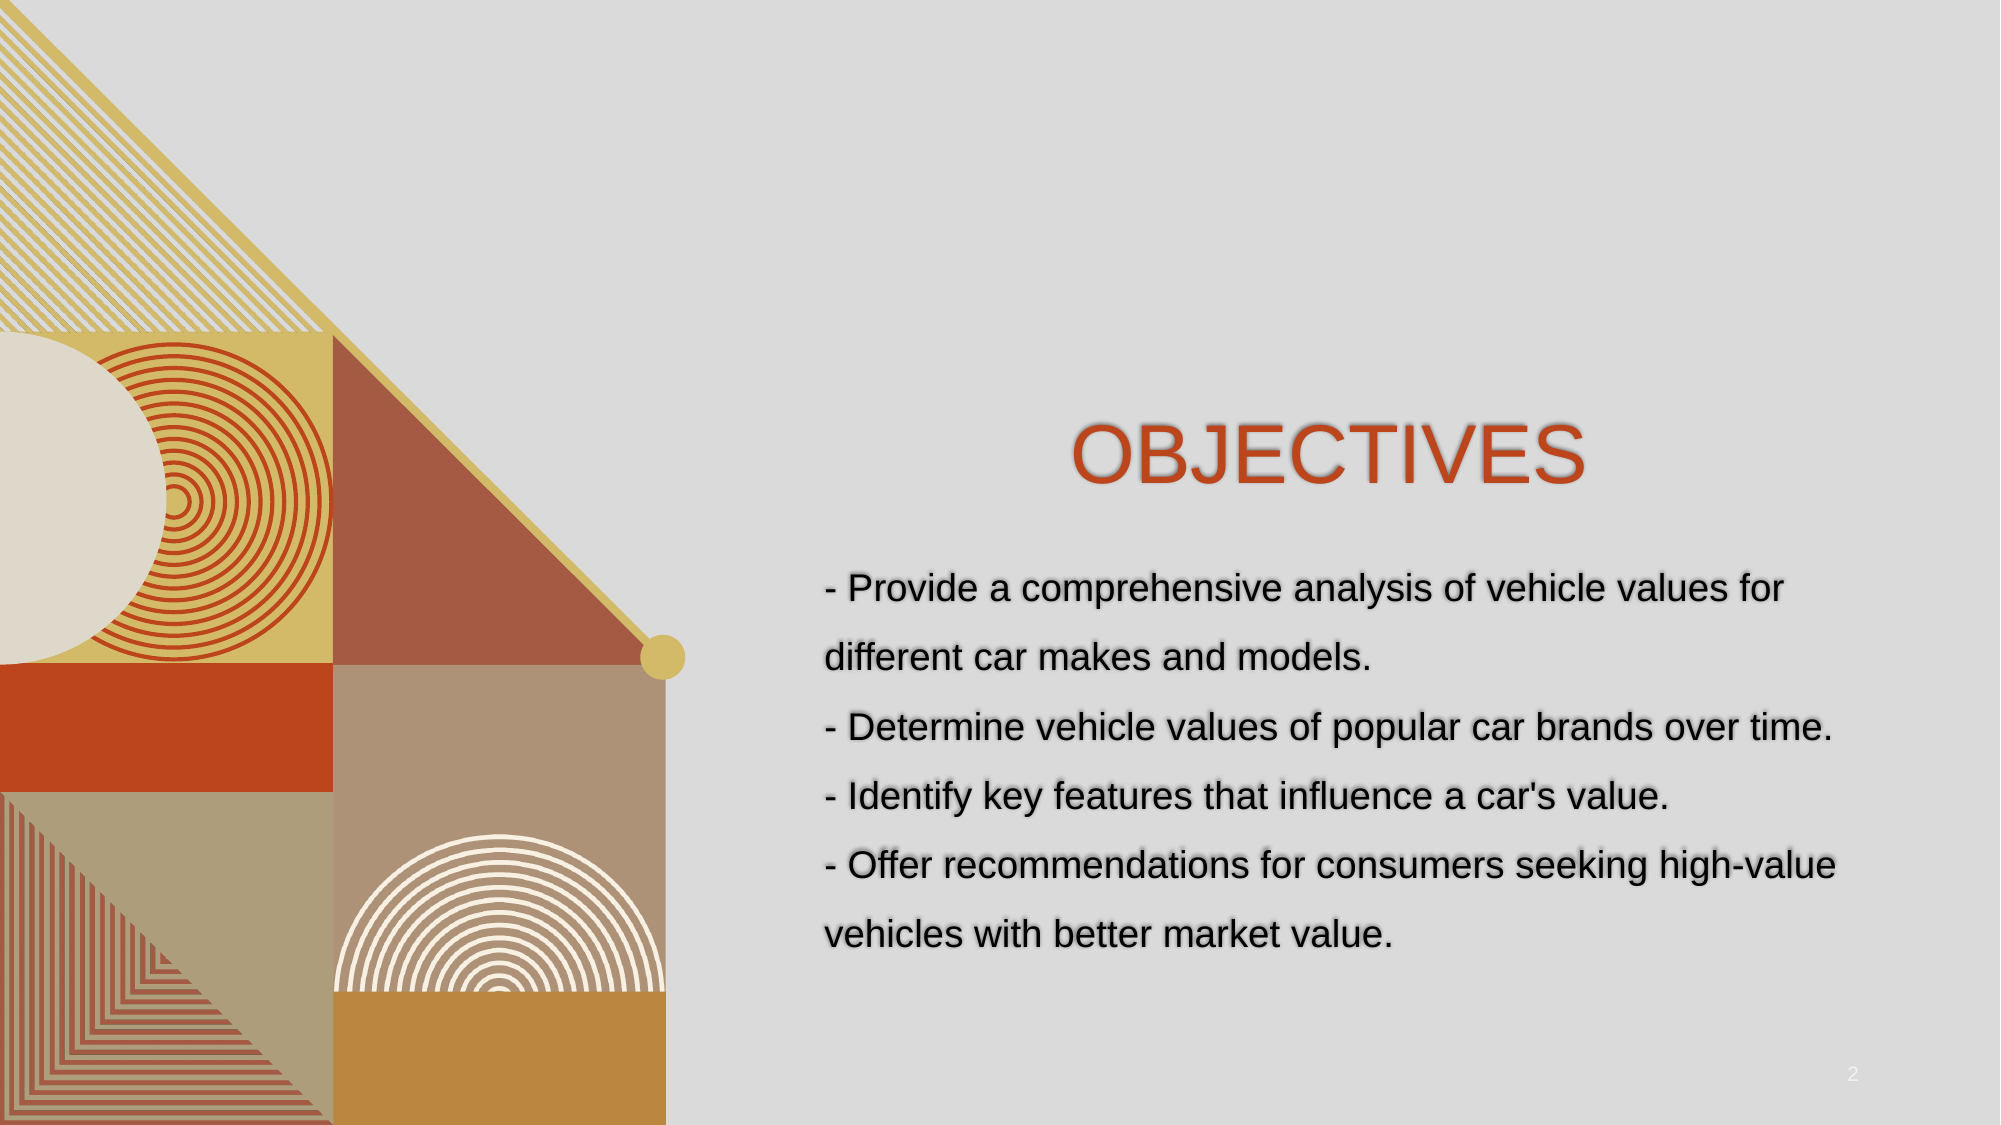

# Objectives
- Provide a comprehensive analysis of vehicle values for different car makes and models.
- Determine vehicle values of popular car brands over time.
- Identify key features that influence a car's value.
- Offer recommendations for consumers seeking high-value vehicles with better market value.
2